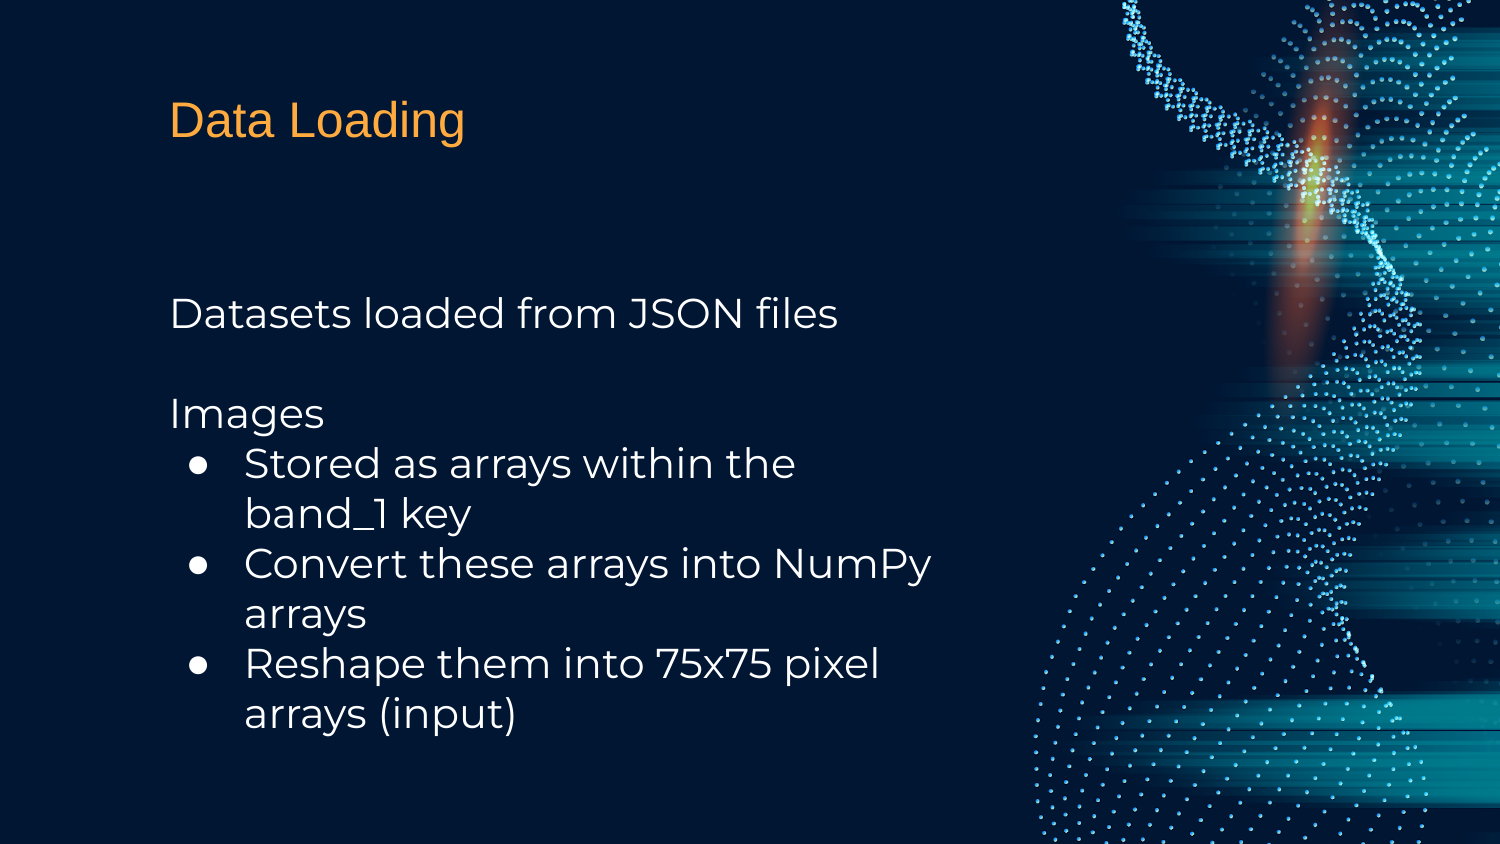

# Data Loading
Datasets loaded from JSON files

Images
Stored as arrays within the band_1 key
Convert these arrays into NumPy arrays
Reshape them into 75x75 pixel arrays (input)